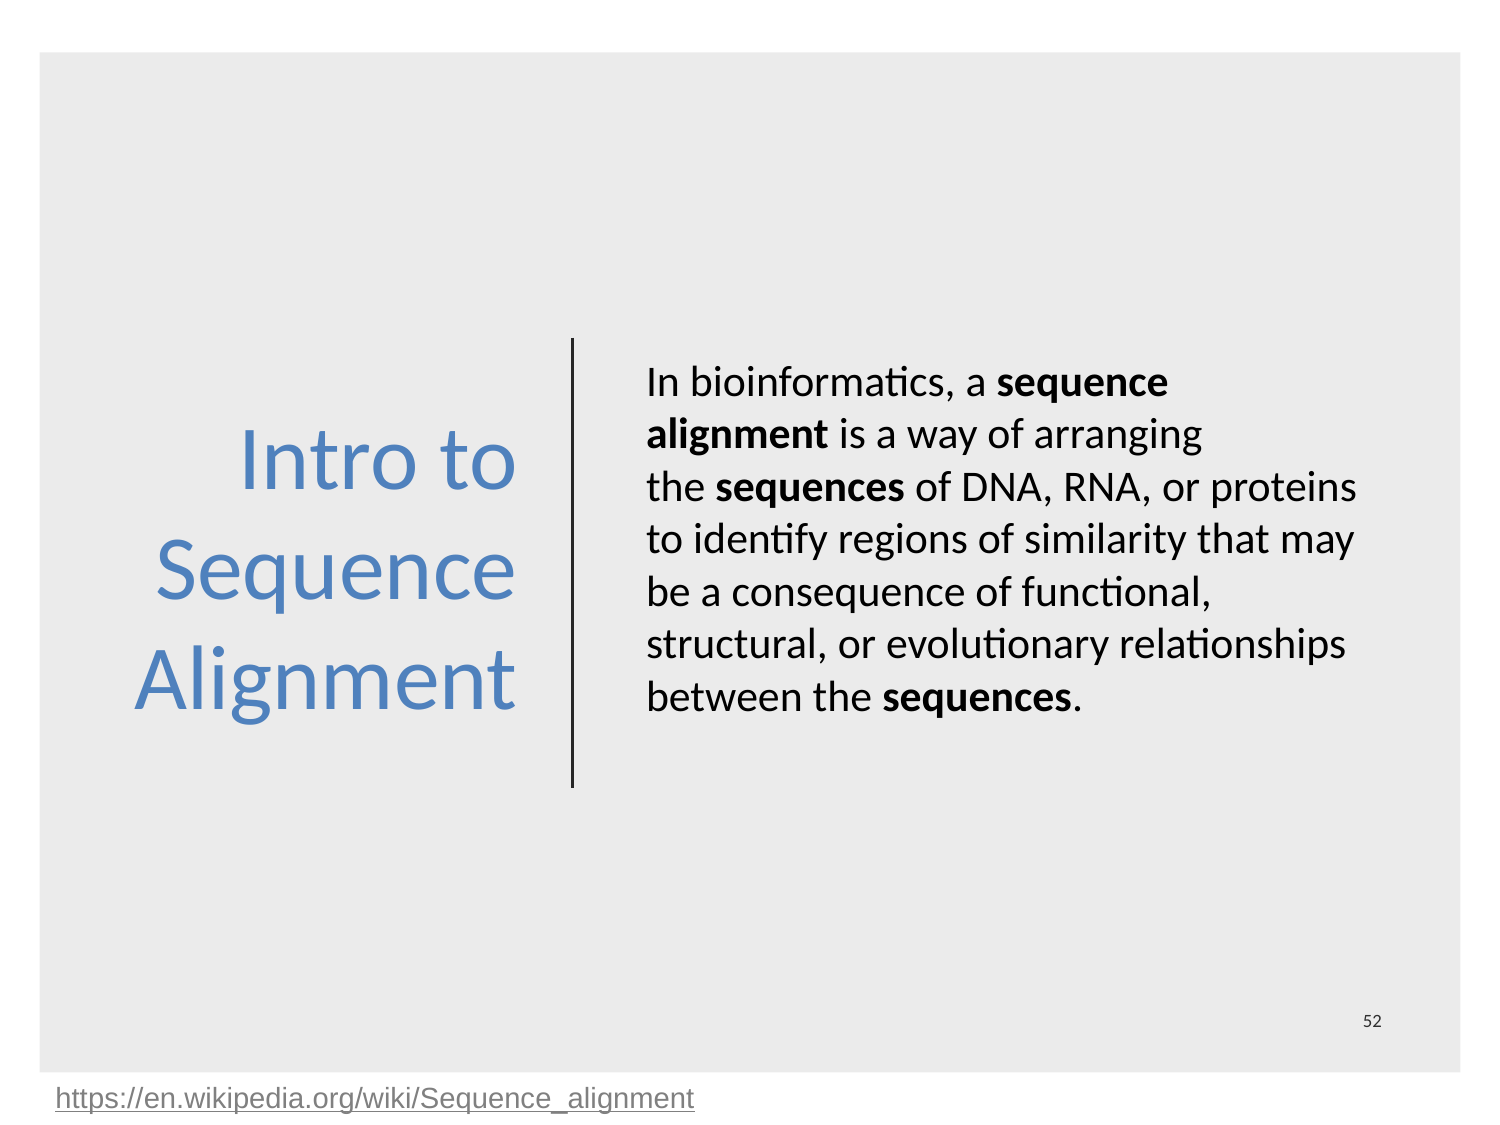

# Intro to Sequence Alignment
In bioinformatics, a sequence alignment is a way of arranging the sequences of DNA, RNA, or proteins to identify regions of similarity that may be a consequence of functional, structural, or evolutionary relationships between the sequences.
52
https://en.wikipedia.org/wiki/Sequence_alignment